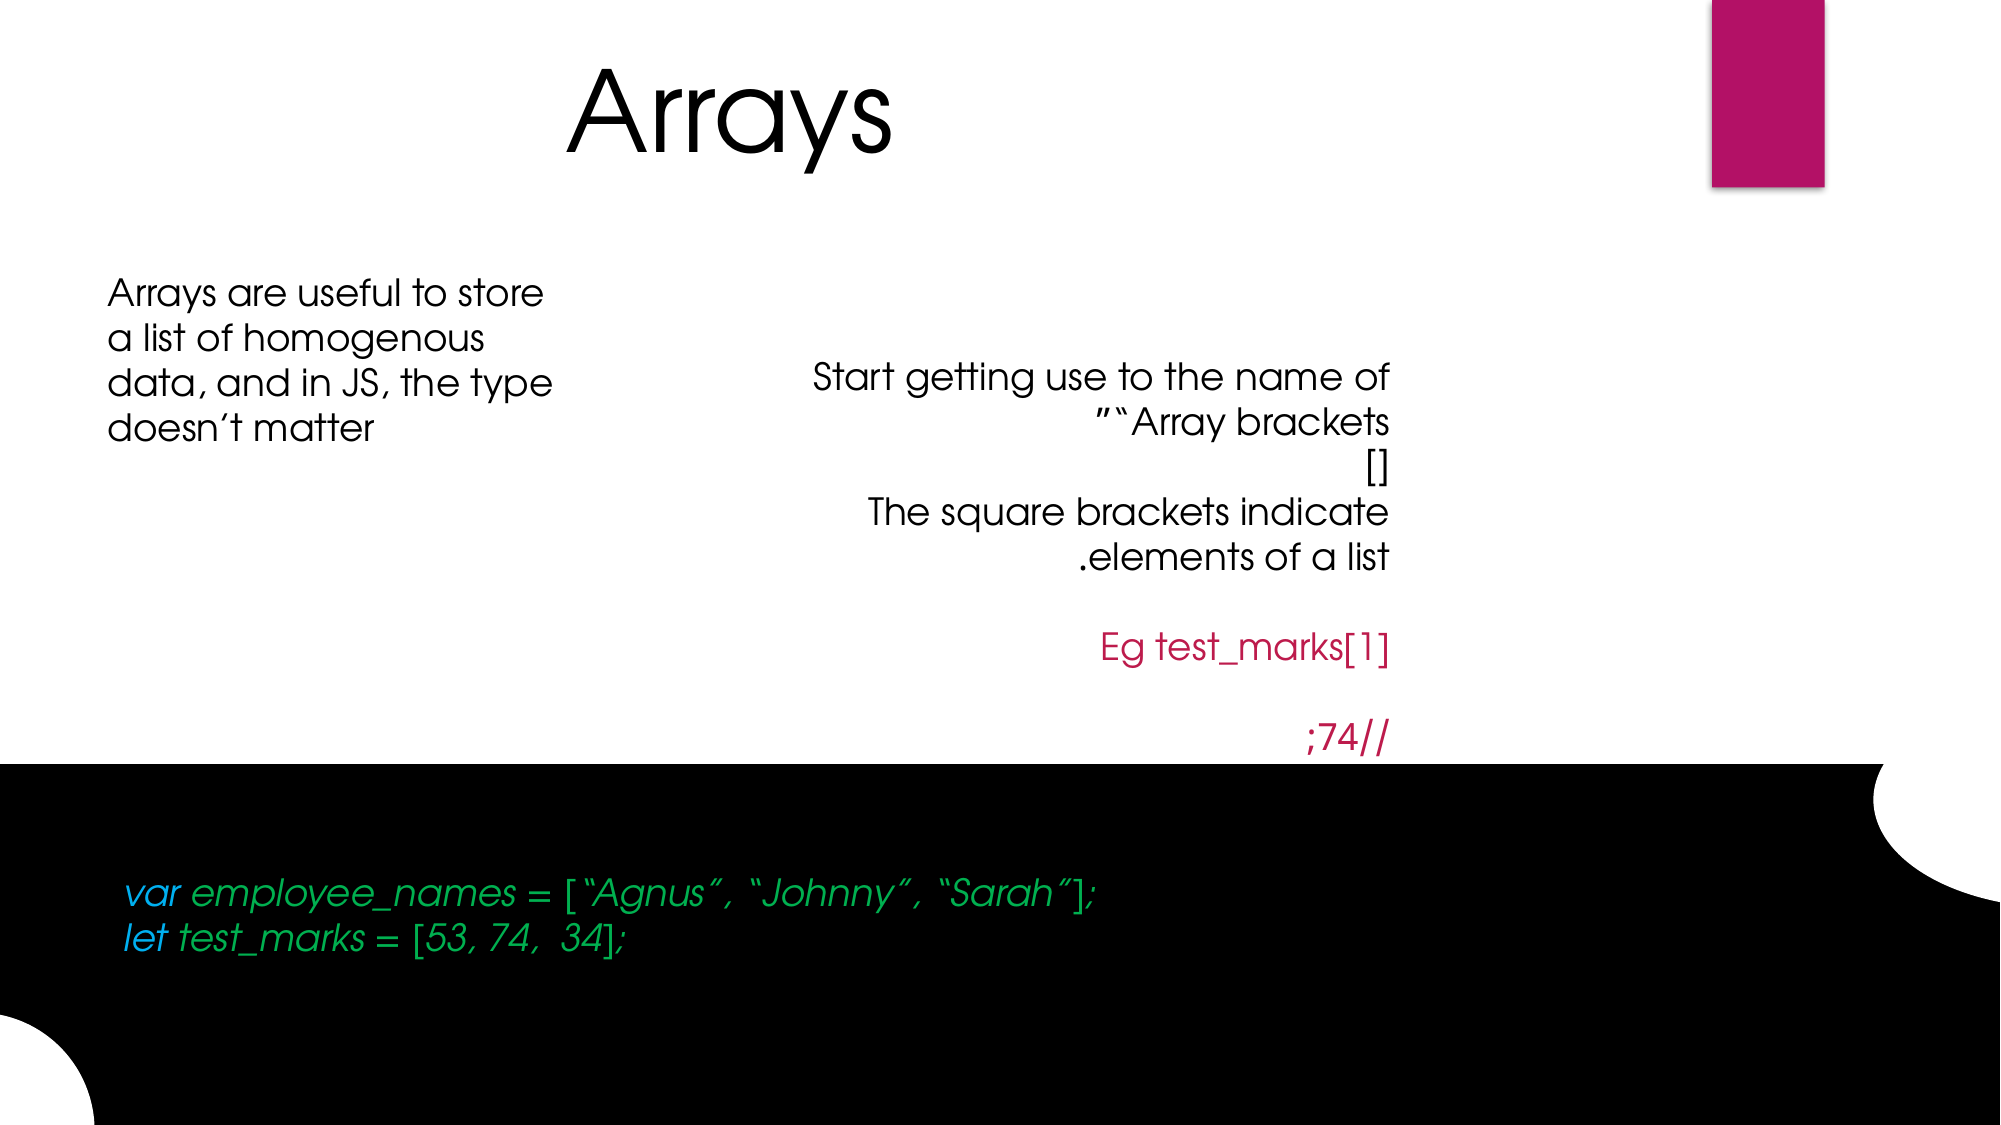

Arrays
Arrays are useful to store a list of homogenous data, and in JS, the type doesn’t matter
Start getting use to the name of “Array brackets”
[]
The square brackets indicate elements of a list.

Eg test_marks[1]

//74;

var employee_names = [“Agnus”, “Johnny”, “Sarah”];
let test_marks = [53, 74,  34];